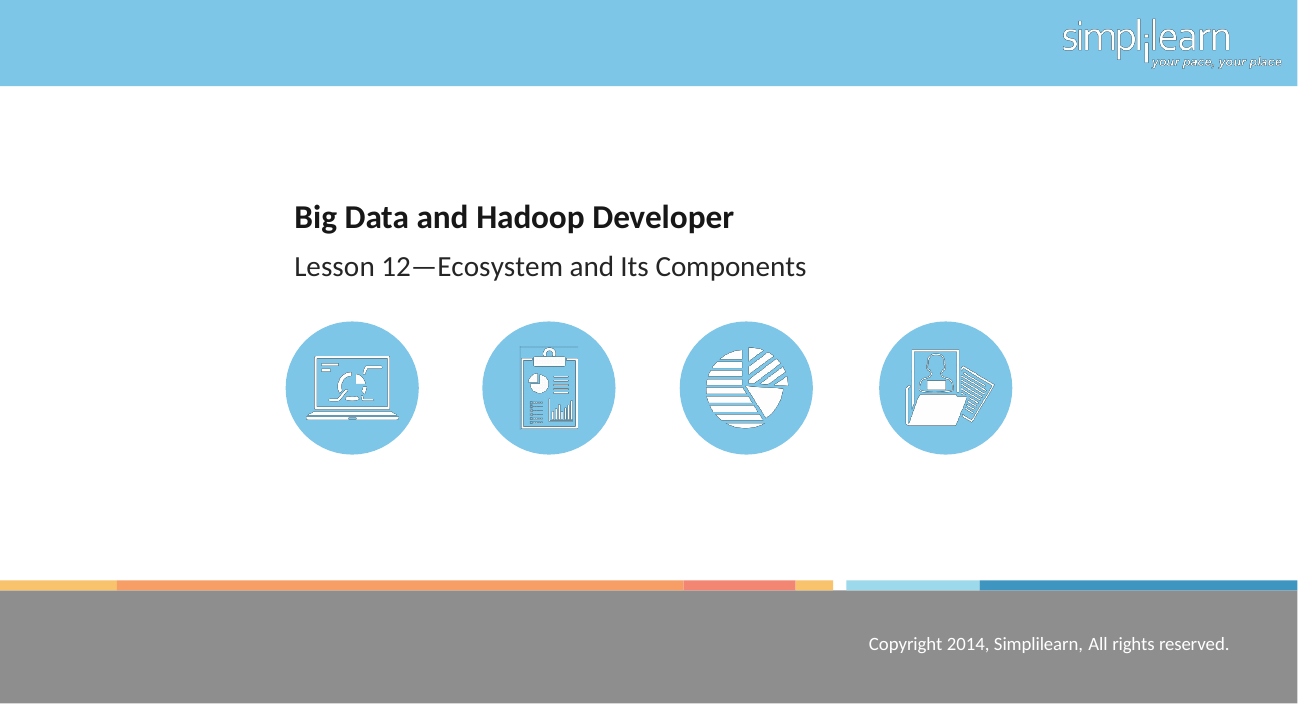

# Big Data and Hadoop Developer
Lesson 12—Ecosystem and Its Components

Copyright 2014, Simplilearn, All rights reserved.

Copyright 2014, Simplilearn, All rights reserved.